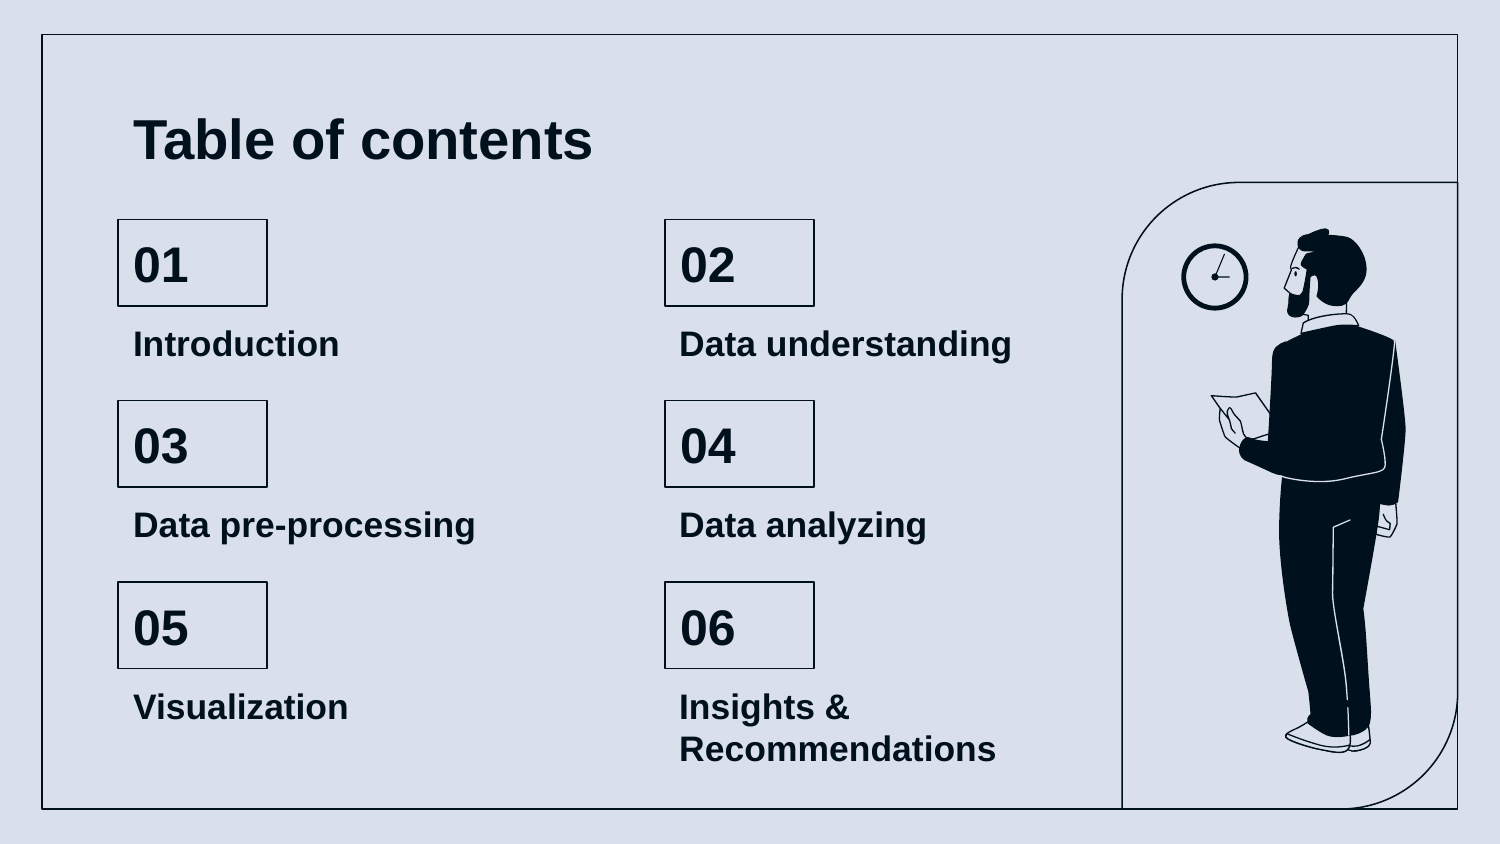

# Table of contents

01
02

Introduction
Data understanding
03
04
Data pre-processing
Data analyzing
05
06
Visualization
Insights &
Recommendations